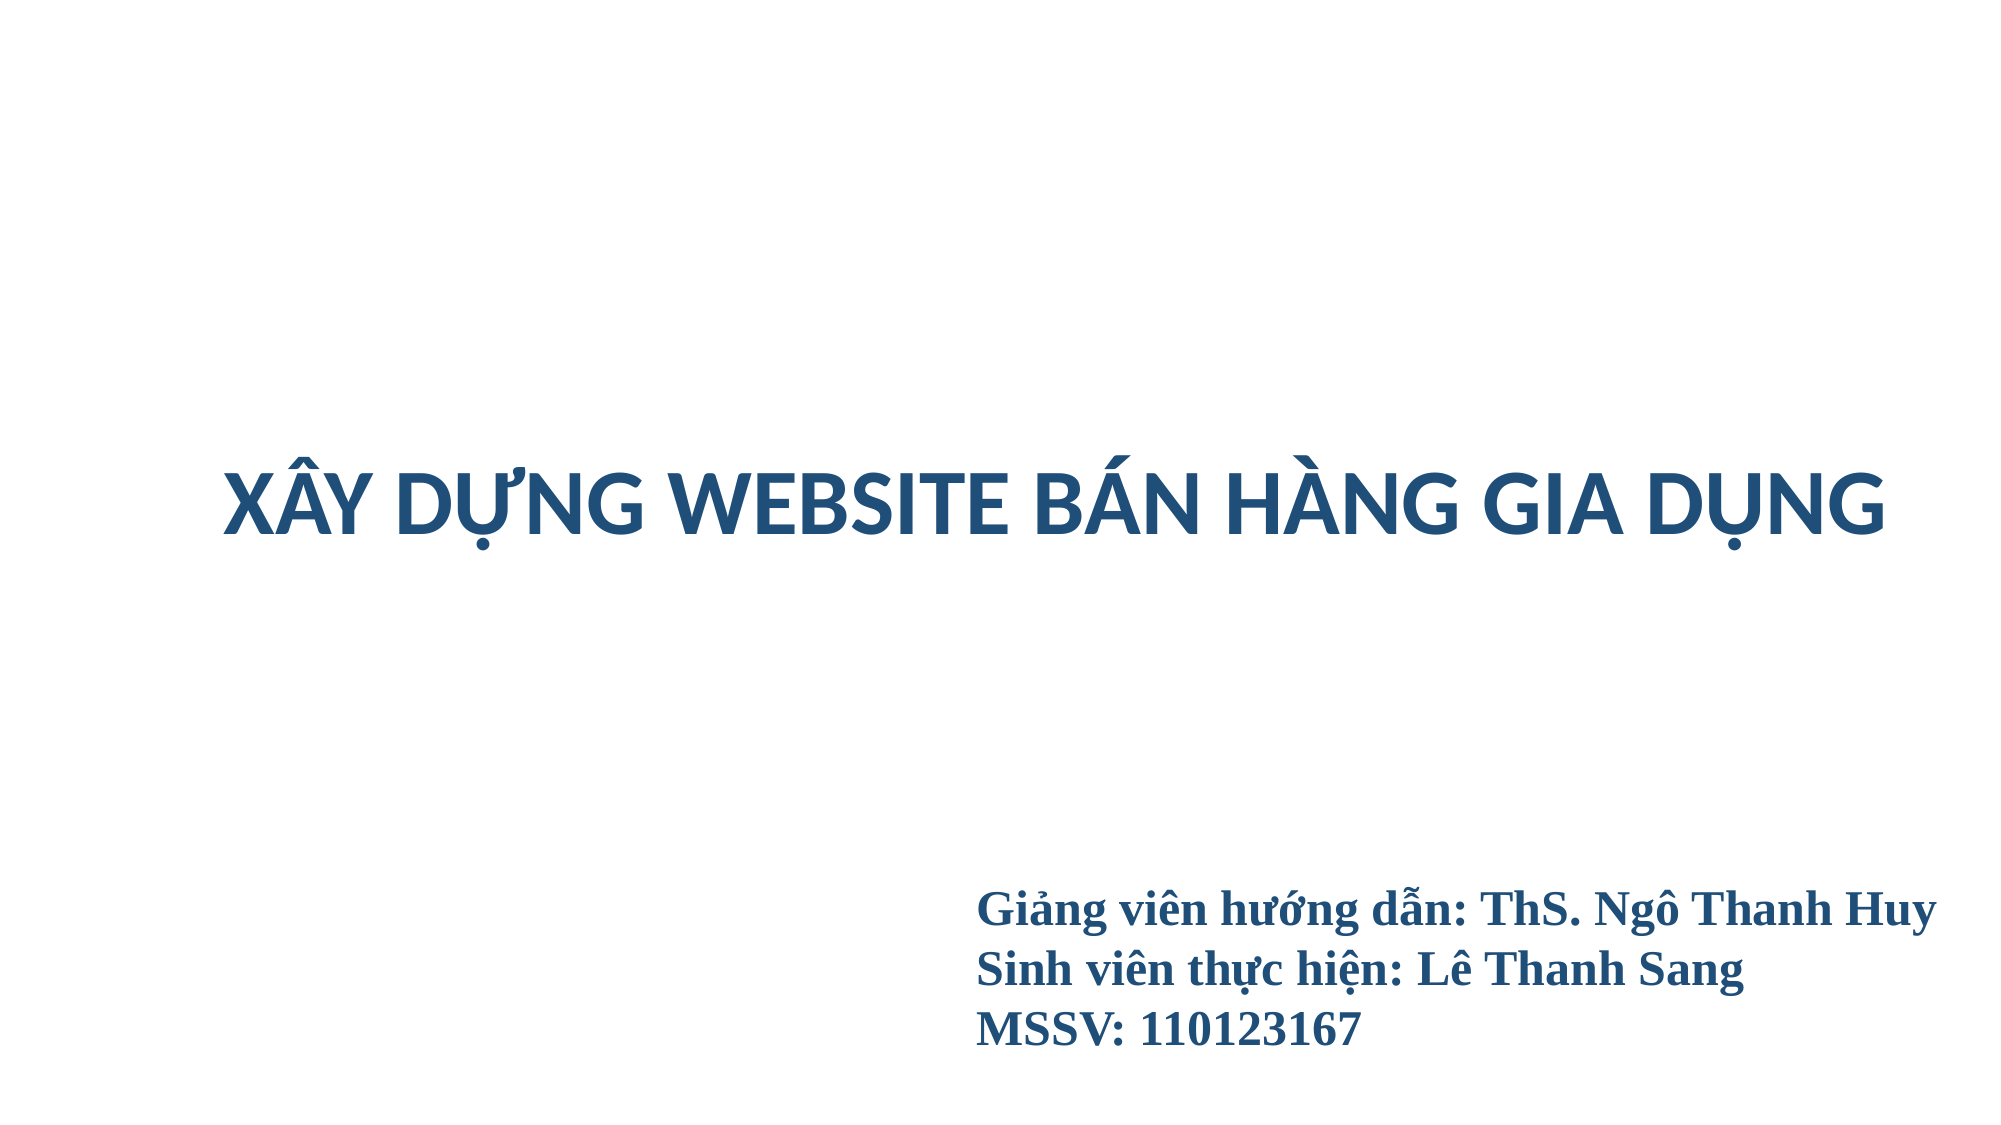

XÂY DỰNG WEBSITE BÁN HÀNG GIA DỤNG
Giảng viên hướng dẫn: ThS. Ngô Thanh Huy
Sinh viên thực hiện: Lê Thanh Sang
MSSV: 110123167